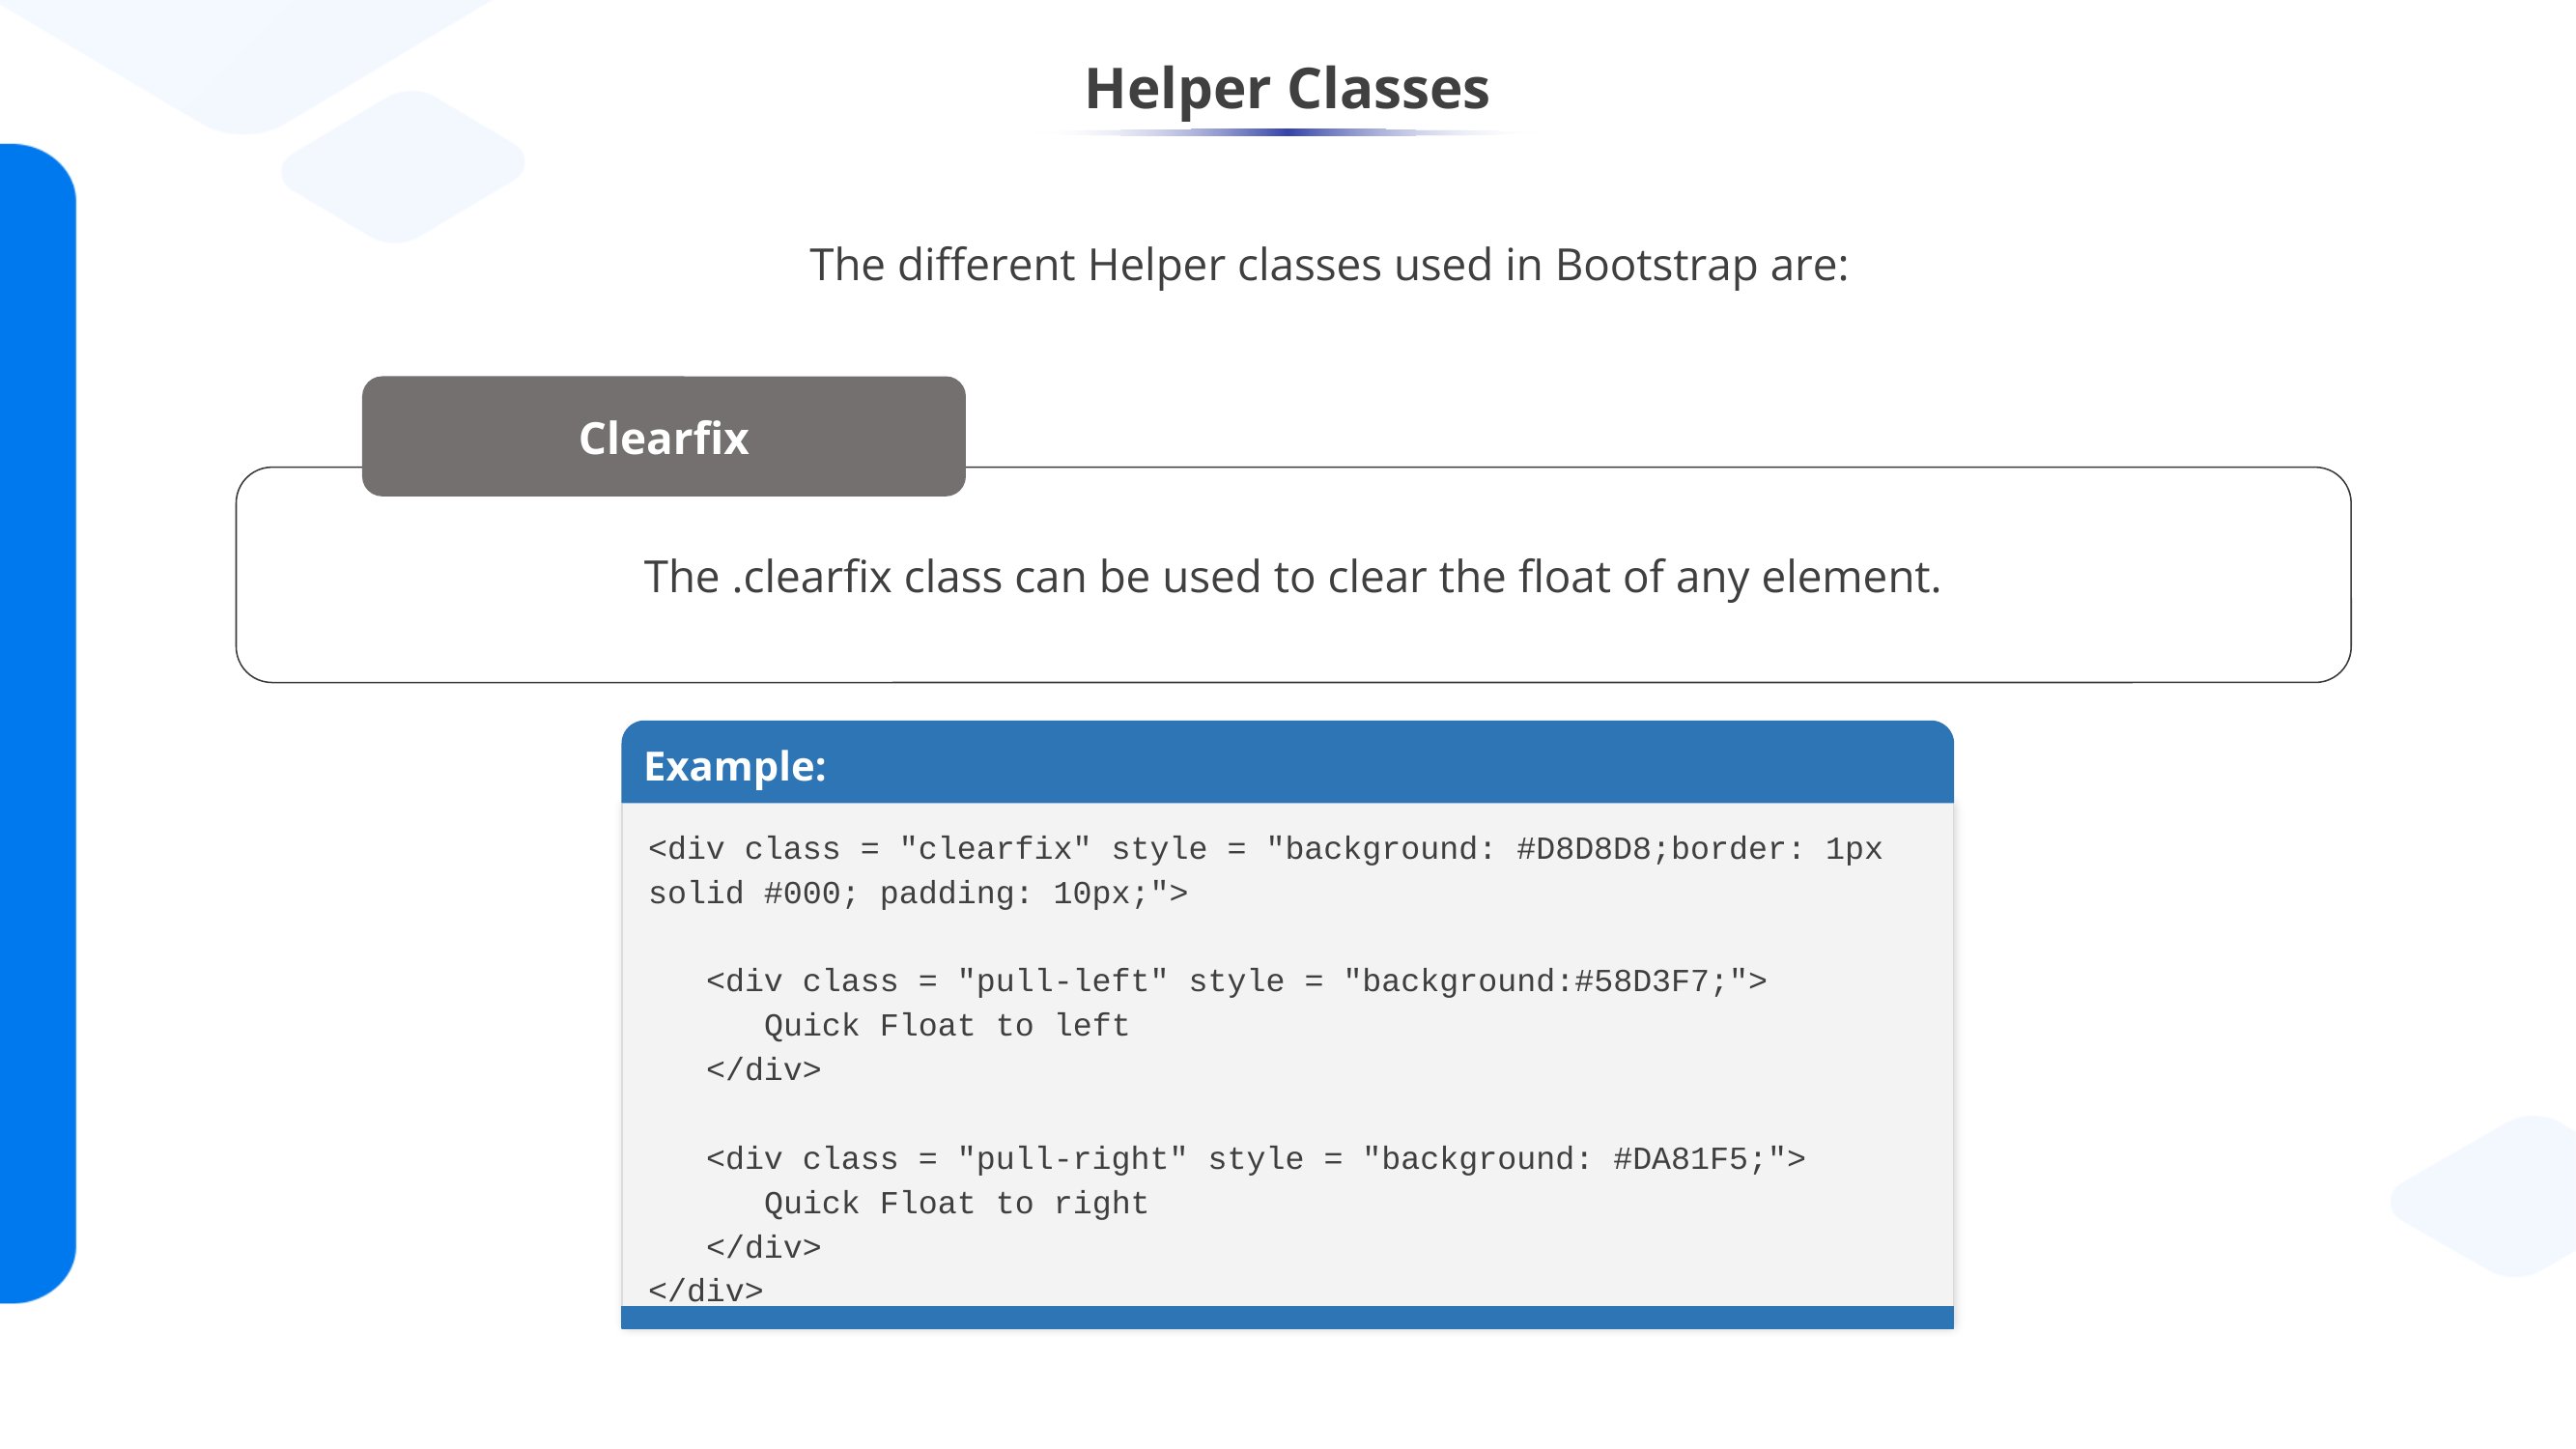

# Helper Classes

The different Helper classes used in Bootstrap are:
Clearfix
The .clearfix class can be used to clear the float of any element.
Example:
<div class = "clearfix" style = "background: #D8D8D8;border: 1px solid #000; padding: 10px;">

   <div class = "pull-left" style = "background:#58D3F7;">
      Quick Float to left
   </div>

   <div class = "pull-right" style = "background: #DA81F5;">
      Quick Float to right
   </div>
</div>